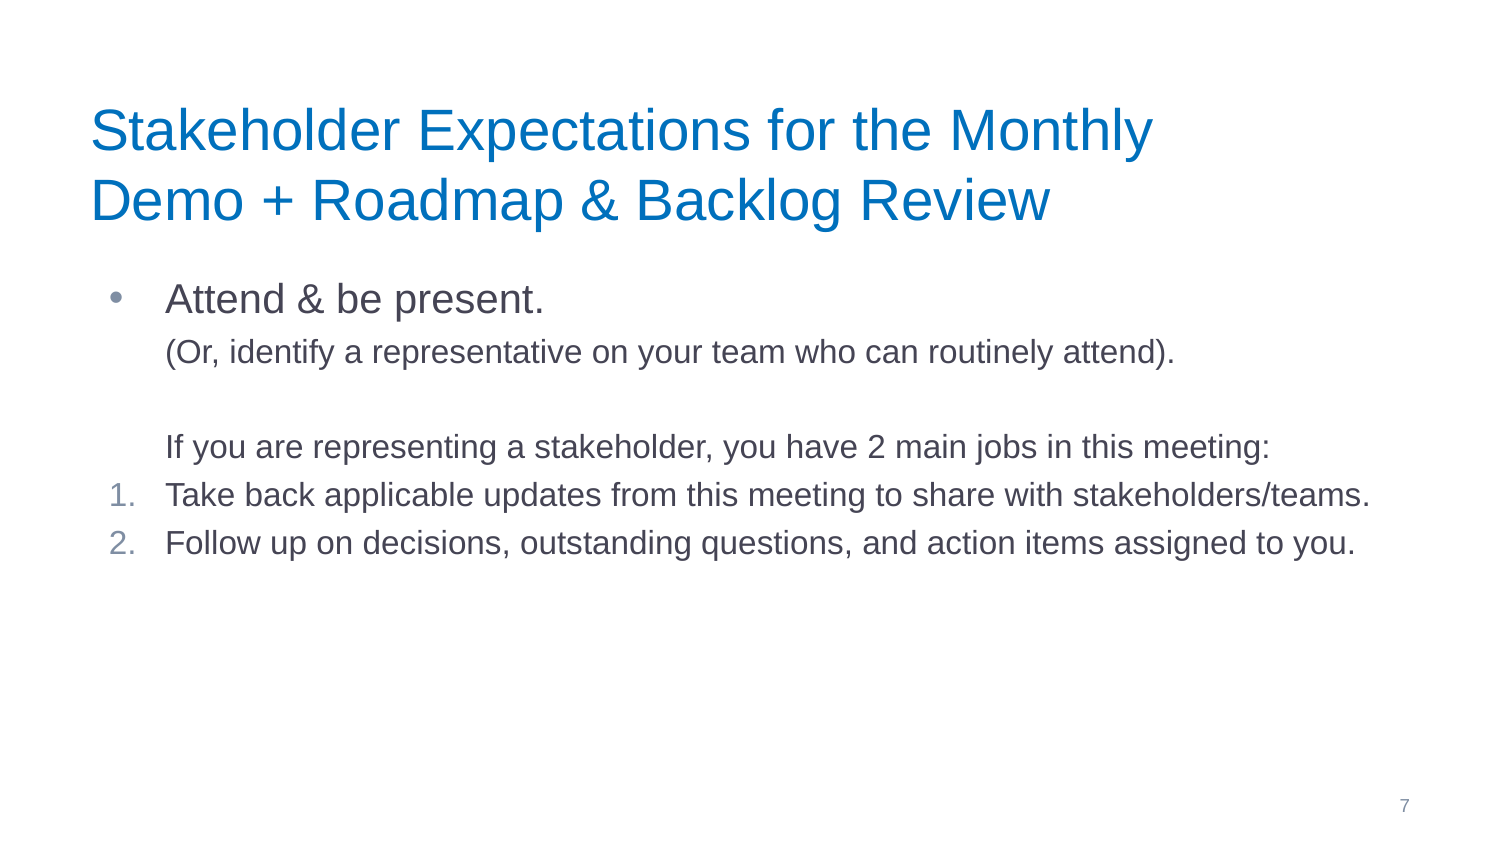

# Stakeholder Expectations for the Monthly Demo + Roadmap & Backlog Review
Attend & be present.
(Or, identify a representative on your team who can routinely attend).
If you are representing a stakeholder, you have 2 main jobs in this meeting:
Take back applicable updates from this meeting to share with stakeholders/teams.
Follow up on decisions, outstanding questions, and action items assigned to you.

7